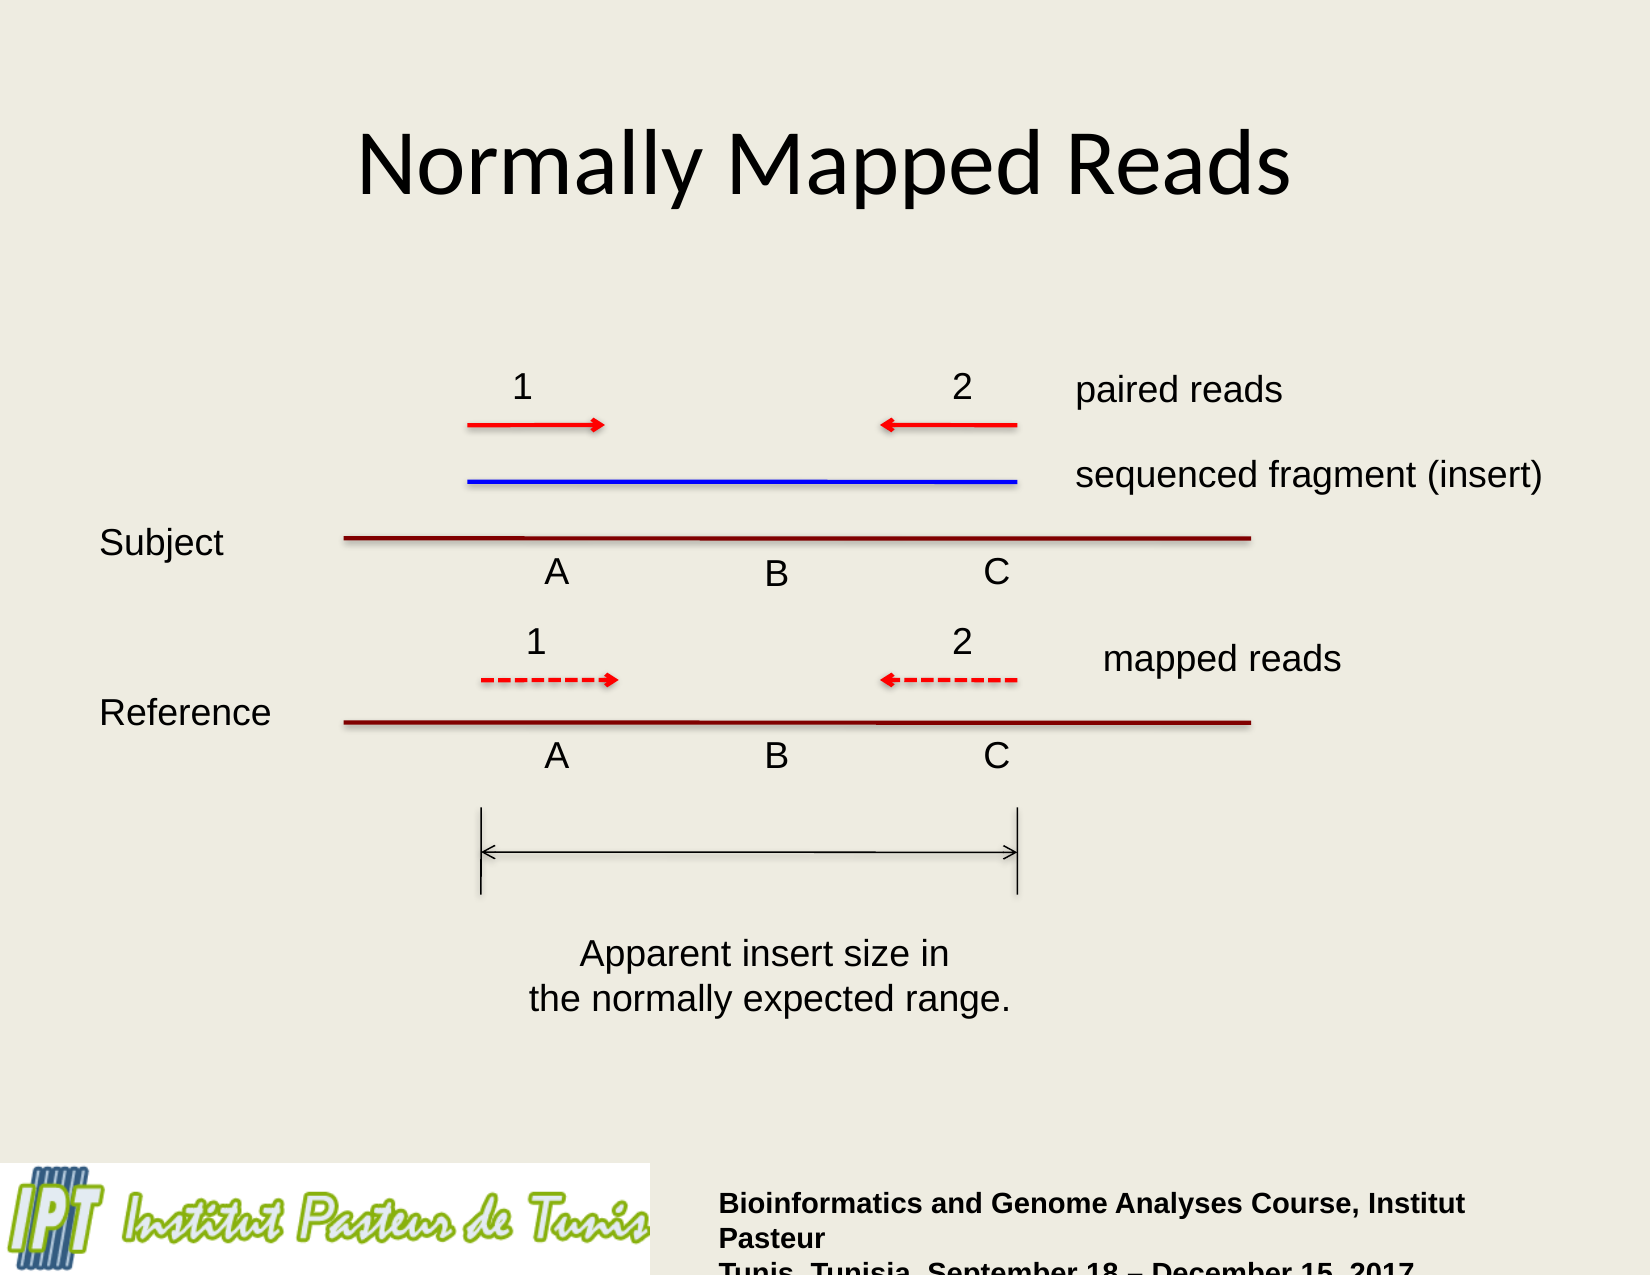

# Normally Mapped Reads
1
2
paired reads
sequenced fragment (insert)
Subject
A
C
B
1
2
mapped reads
Reference
A
B
C
Apparent insert size in
the normally expected range.